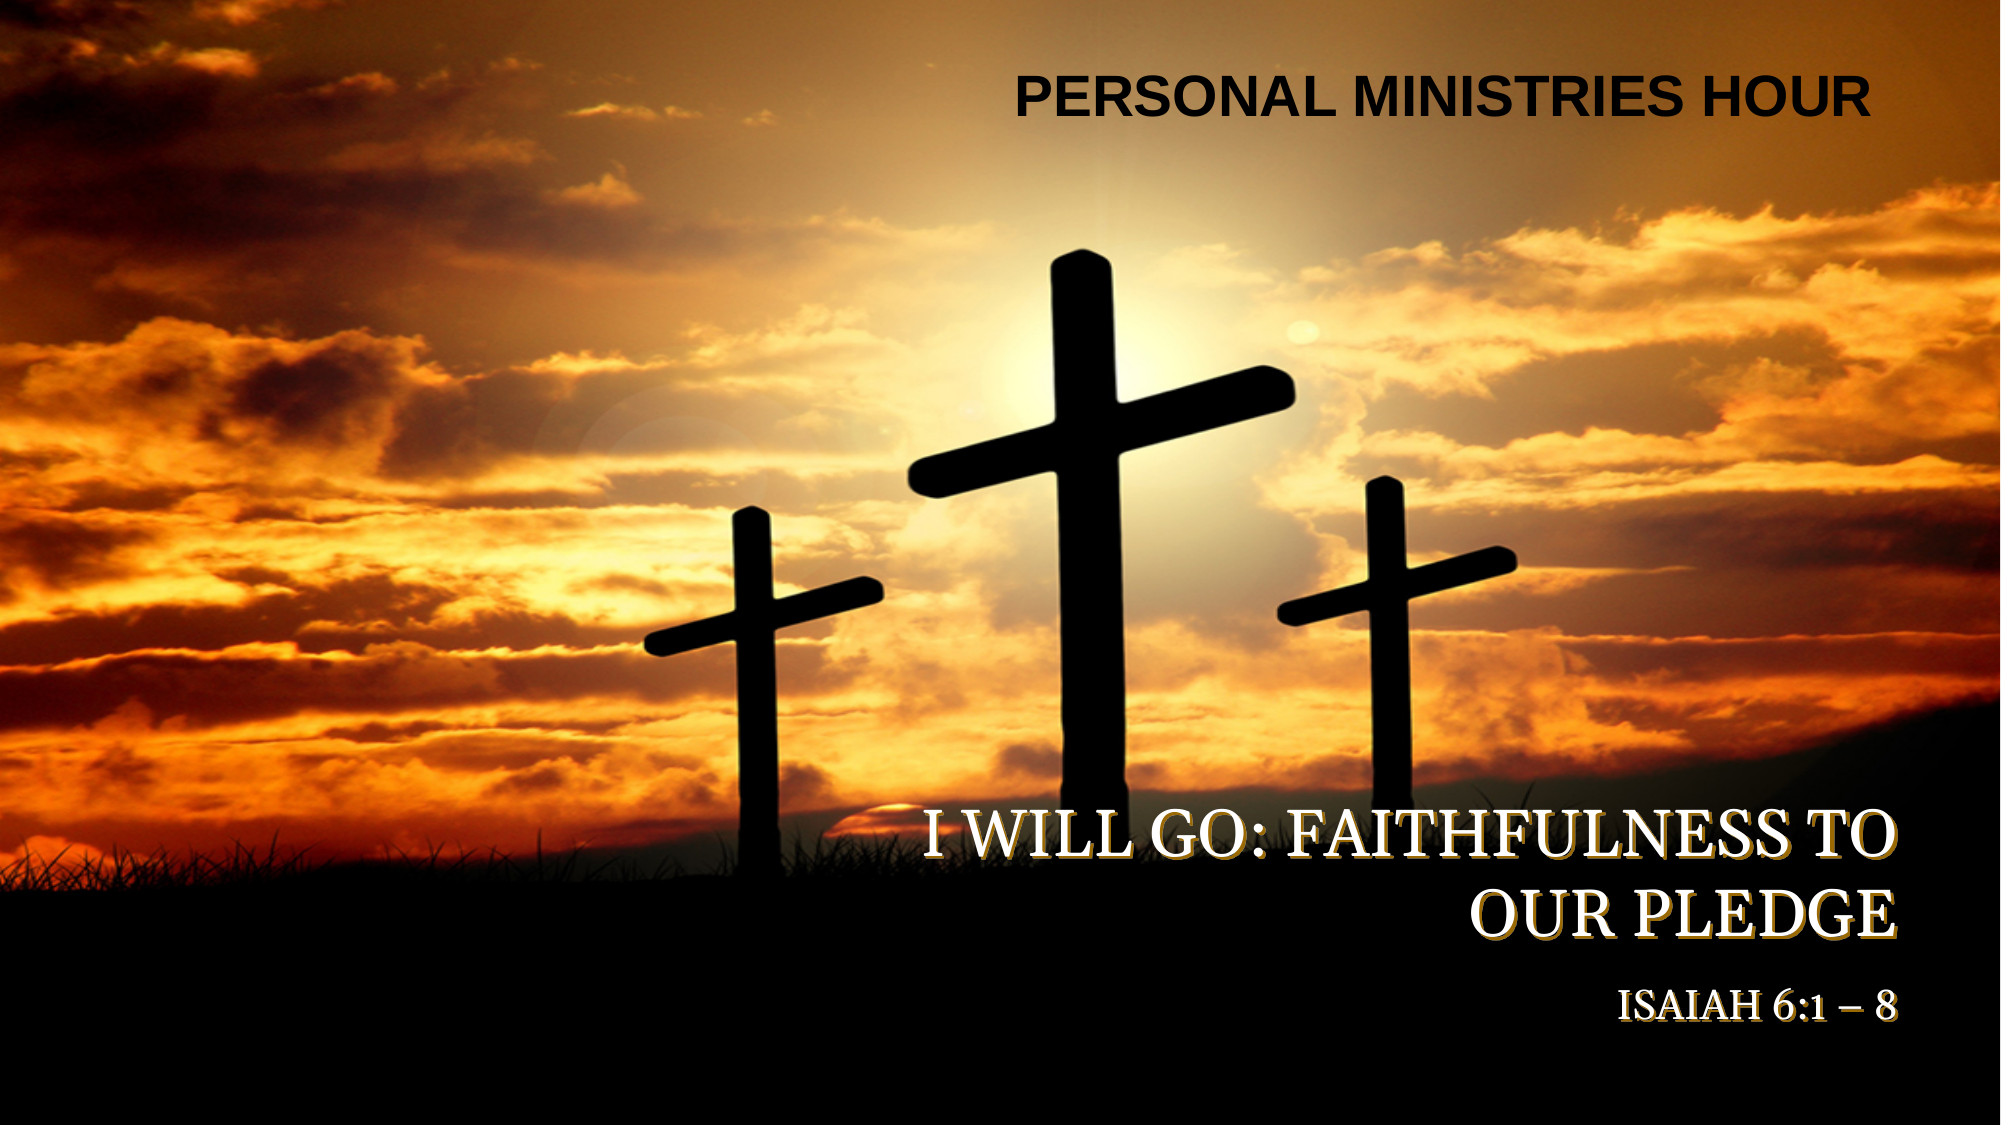

PERSONAL MINISTRIES HOUR
# I WILL GO: FAITHFULNESS TO OUR PLEDGE
ISAIAH 6:1 – 8